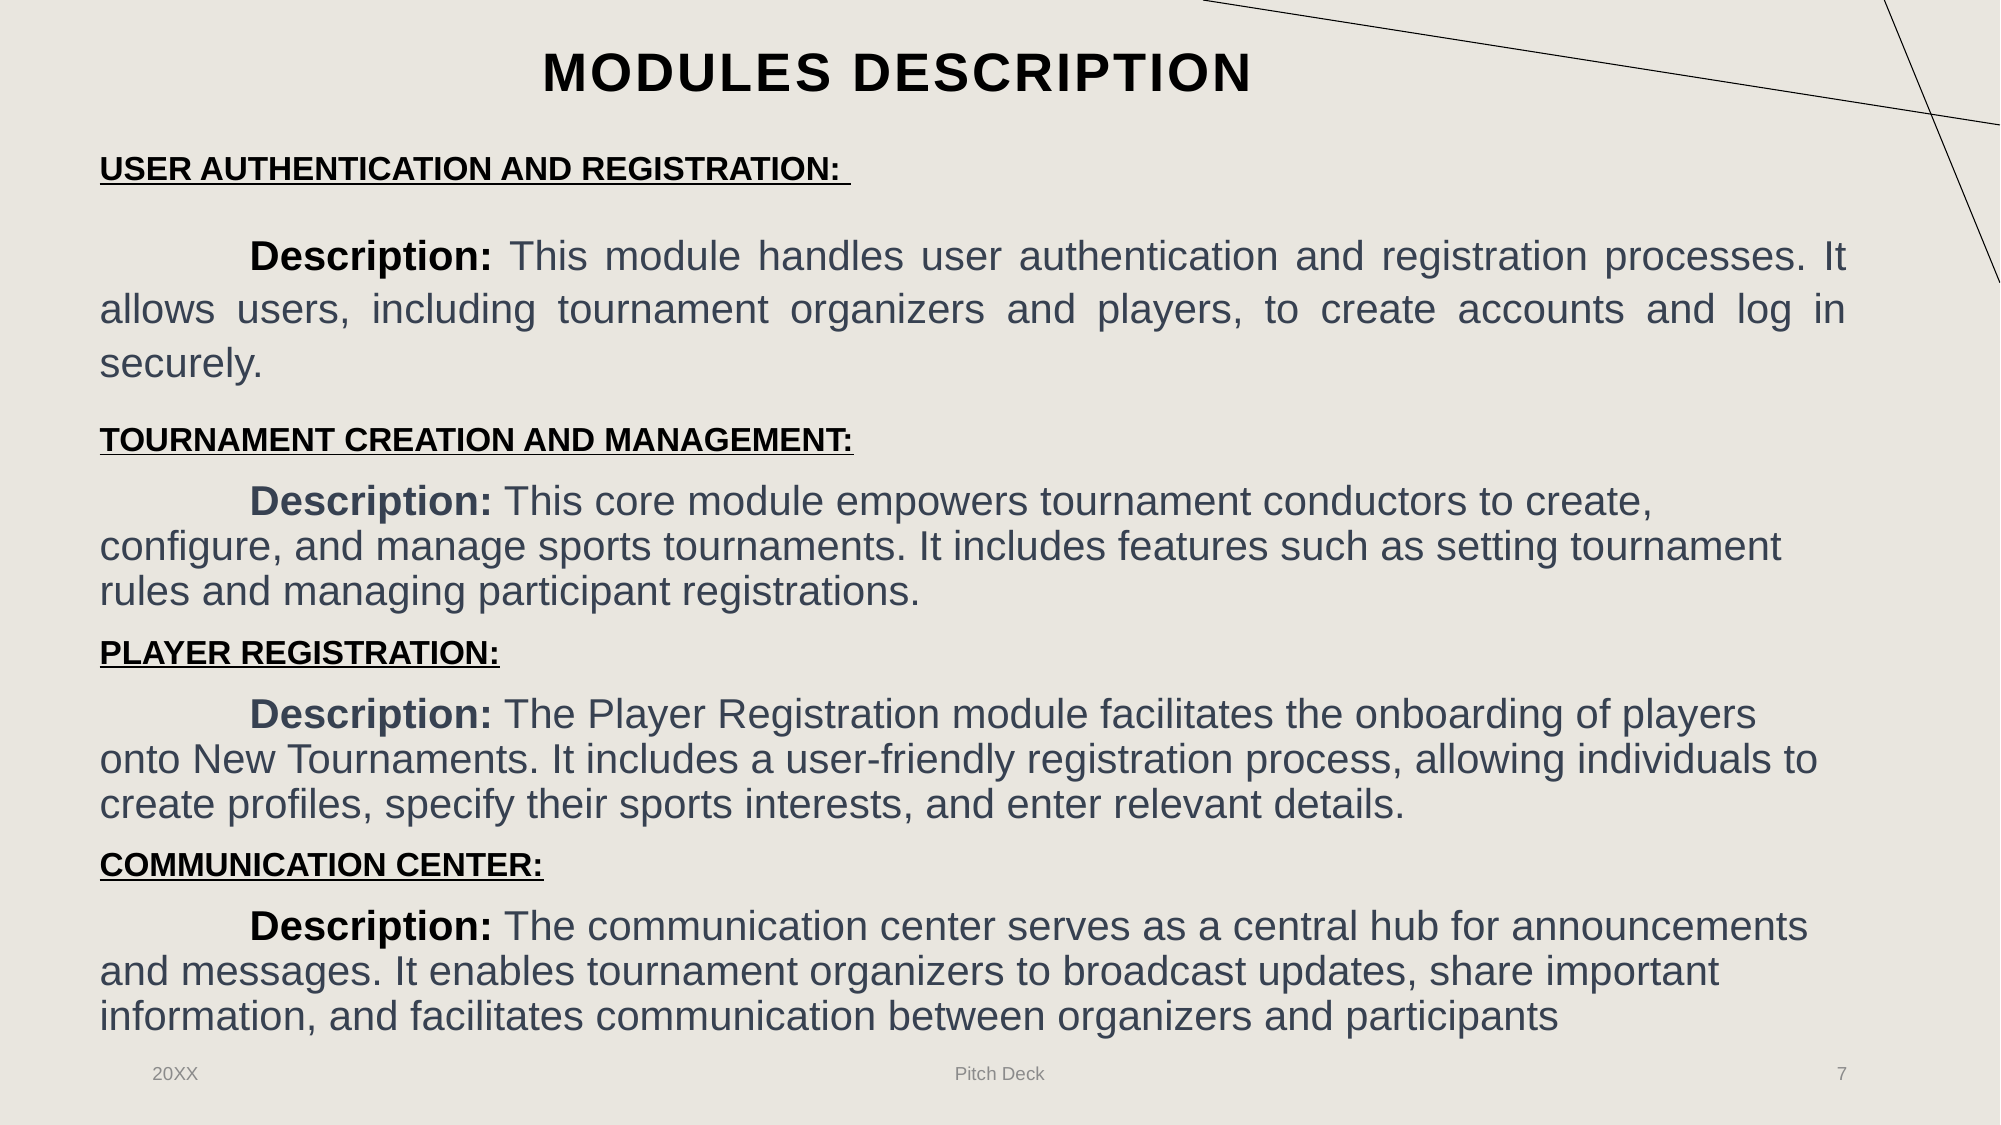

# MODULES DESCRIPTION
USER AUTHENTICATION AND REGISTRATION:
	Description: This module handles user authentication and registration processes. It allows users, including tournament organizers and players, to create accounts and log in securely.
TOURNAMENT CREATION AND MANAGEMENT:
	Description: This core module empowers tournament conductors to create, configure, and manage sports tournaments. It includes features such as setting tournament rules and managing participant registrations.
PLAYER REGISTRATION:
	Description: The Player Registration module facilitates the onboarding of players onto New Tournaments. It includes a user-friendly registration process, allowing individuals to create profiles, specify their sports interests, and enter relevant details.
COMMUNICATION CENTER:
	Description: The communication center serves as a central hub for announcements and messages. It enables tournament organizers to broadcast updates, share important information, and facilitates communication between organizers and participants

20XX
Pitch Deck
7